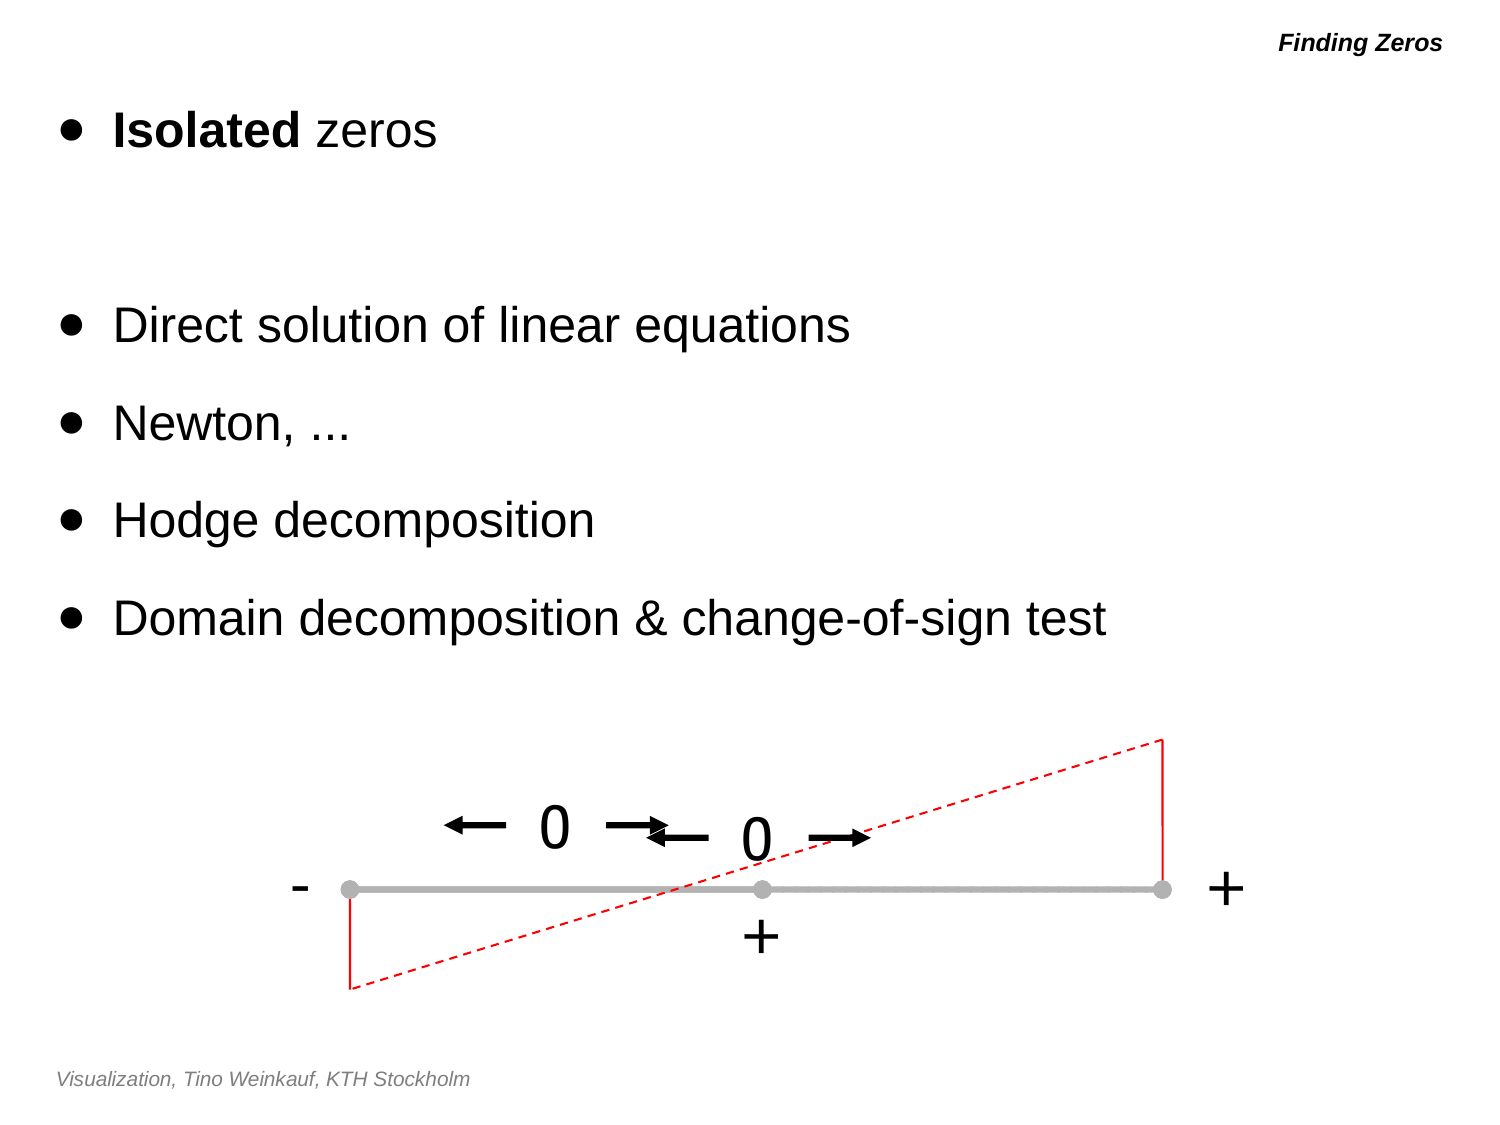

# Finding Zeros
Isolated zeros

Direct solution of linear equations
Newton, ...
Hodge decomposition
Domain decomposition & change-of-sign test

0

+

0

-
+